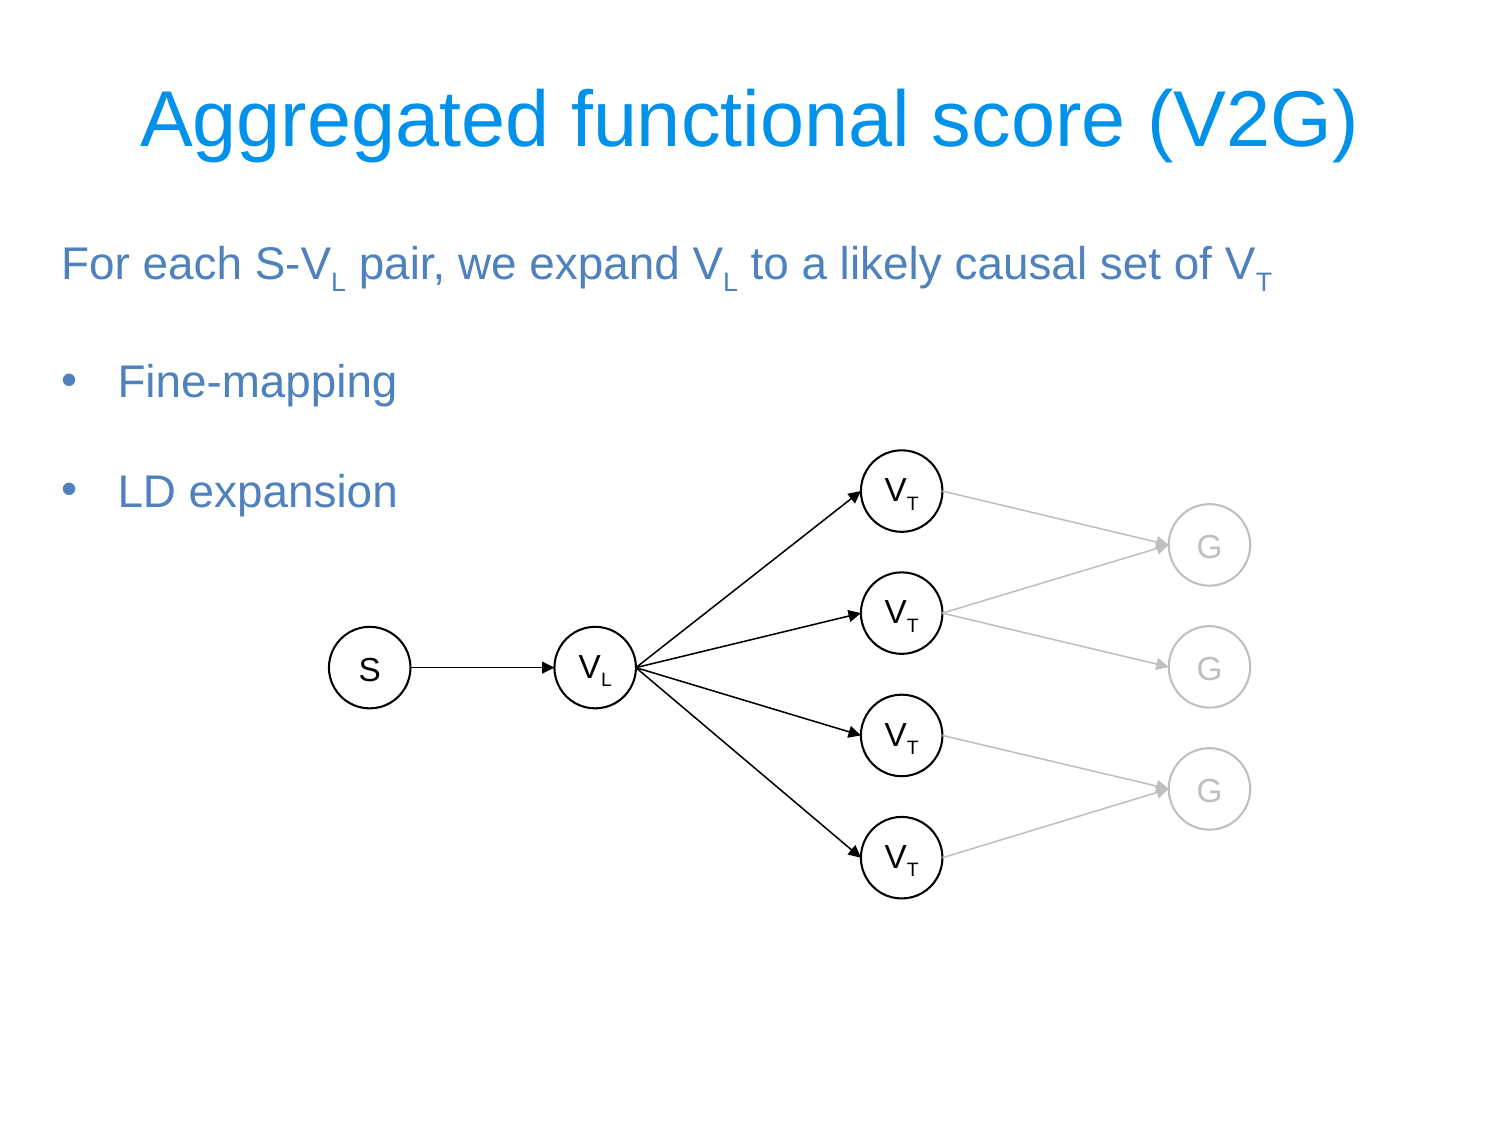

Aggregated functional score (V2G)
For each S-VL pair, we expand VL to a likely causal set of VT

Fine-mapping

LD expansion

VT

G

VT

G

S

VL

VT

G

VT